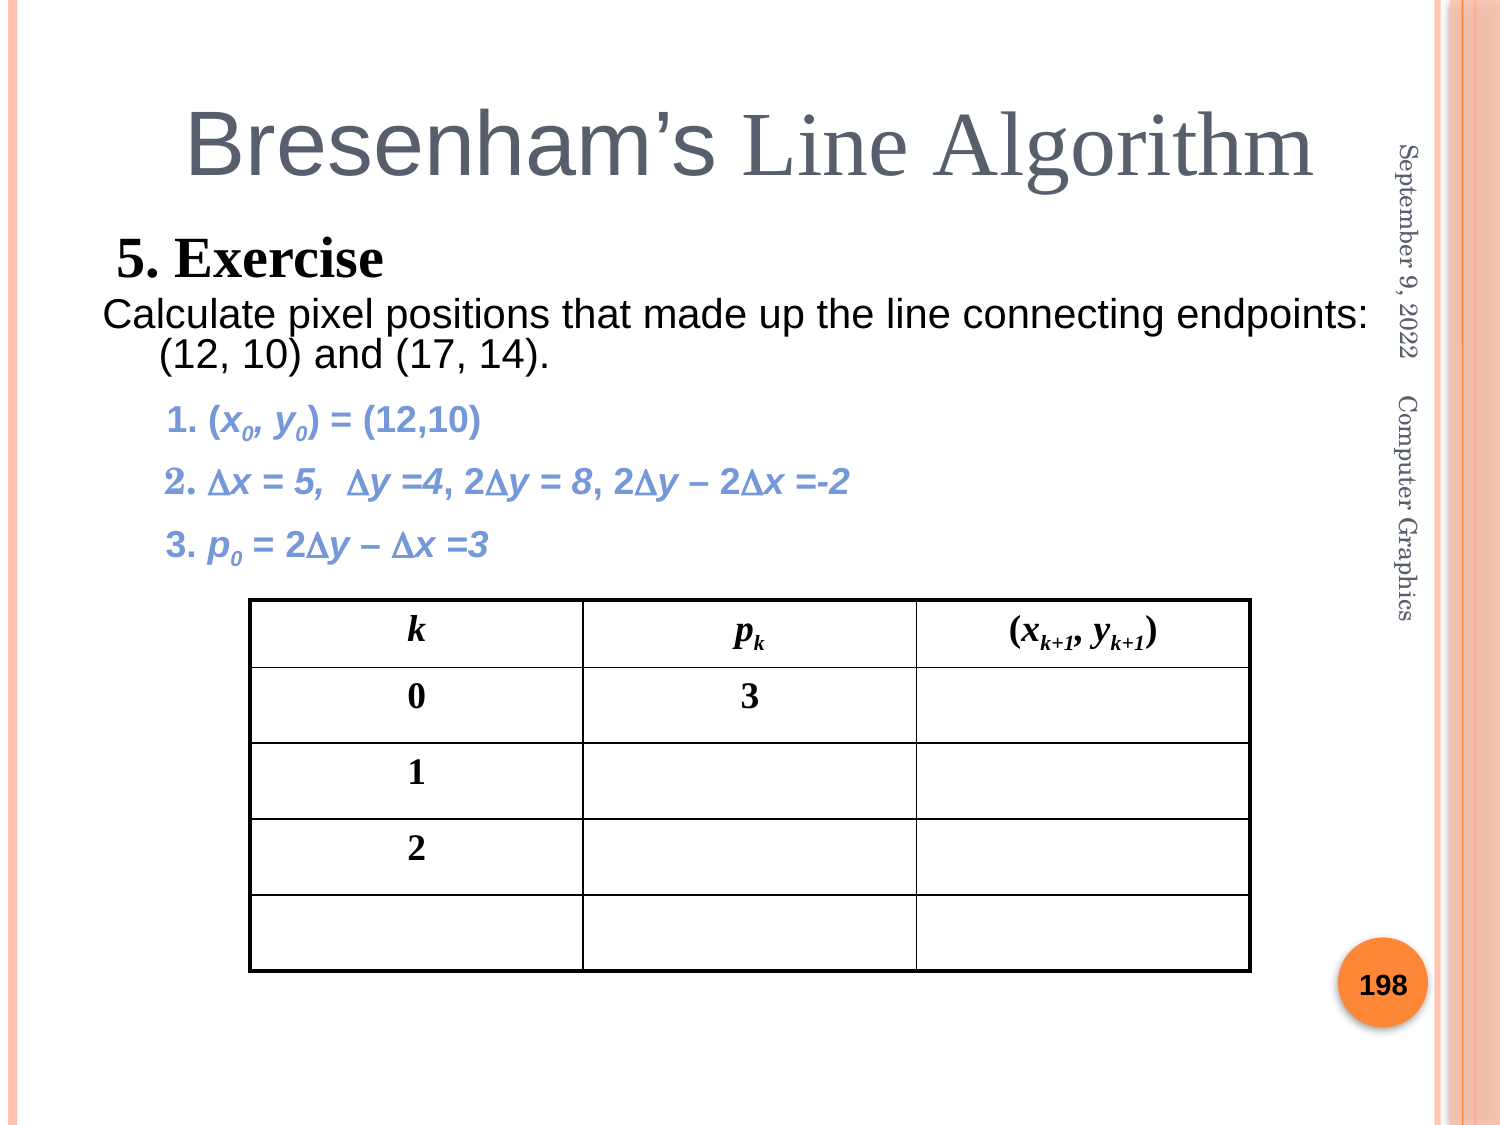

Bresenham’s Line Algorithm
September 9, 2022
 5. Exercise
Calculate pixel positions that made up the line connecting endpoints: (12, 10) and (17, 14).

1. (x0, y0) = (12,10)
2. Δx = 5,  Δy =4, 2Δy = 8, 2Δy – 2Δx =-2

3. p0 = 2Δy – Δx =3

| k | pk | (xk+1, yk+1) |
| --- | --- | --- |
| 0 | 3 |  |
| 1 |  |  |
| 2 |  |  |
|  |  |  |
Computer Graphics
198